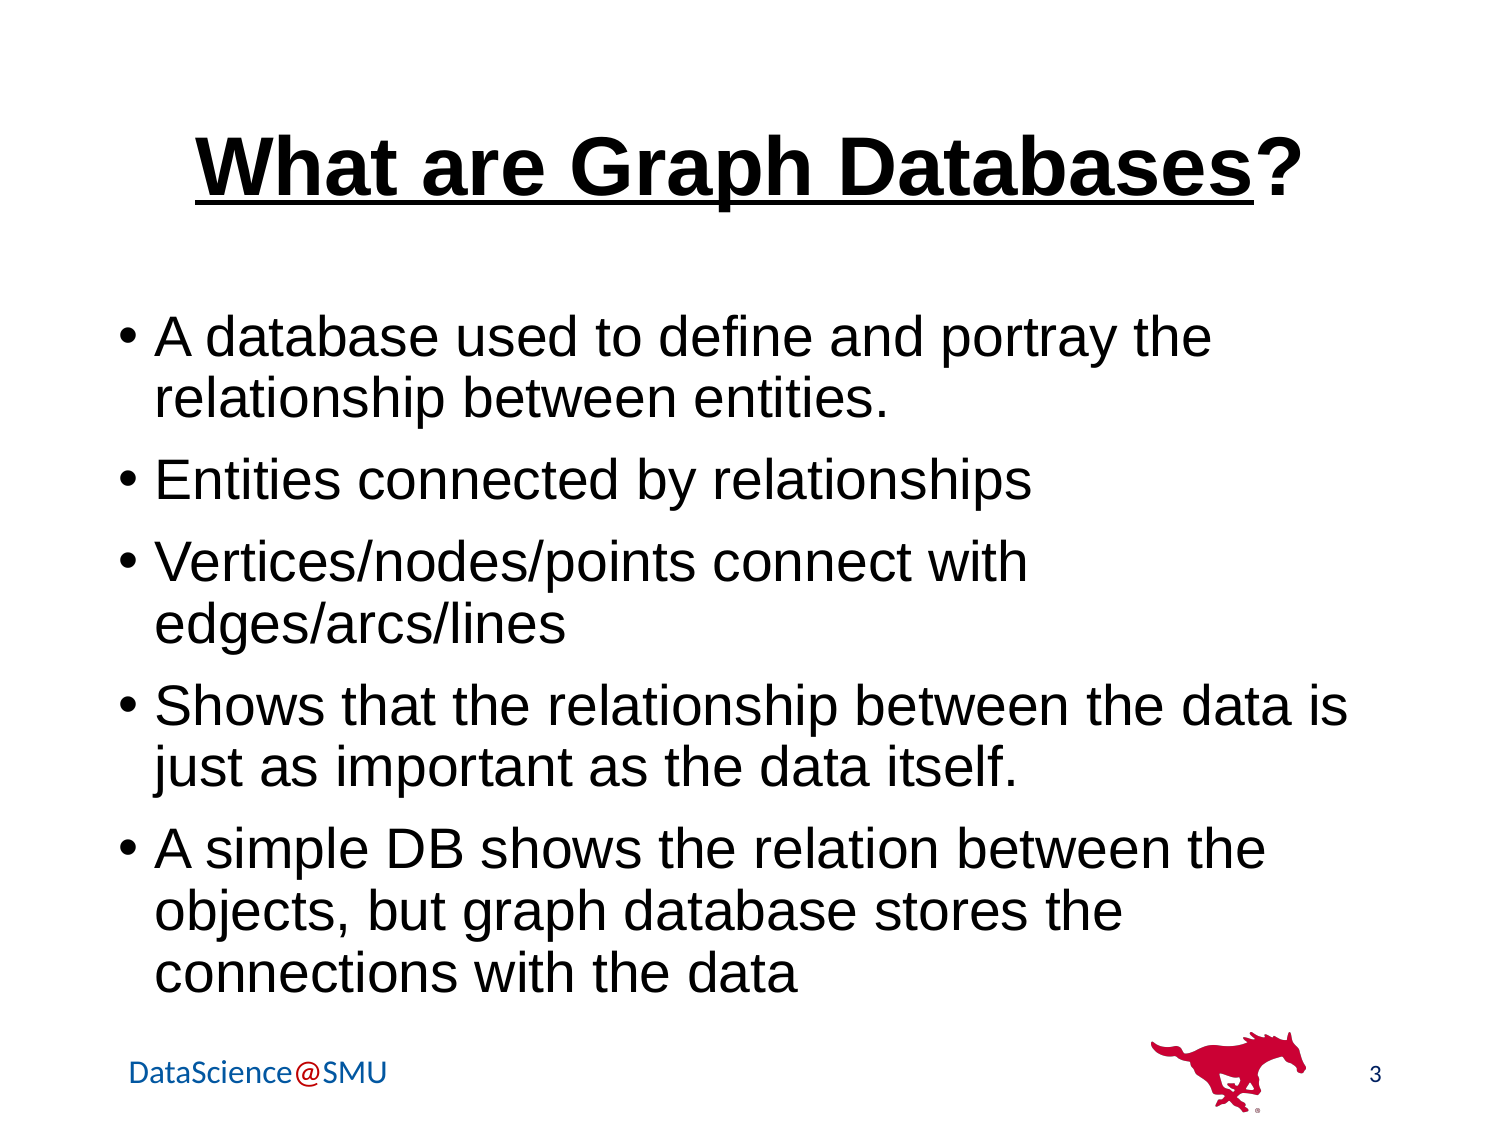

# What are Graph Databases?
A database used to define and portray the relationship between entities.
Entities connected by relationships
Vertices/nodes/points connect with edges/arcs/lines
Shows that the relationship between the data is just as important as the data itself.
A simple DB shows the relation between the objects, but graph database stores the connections with the data
3